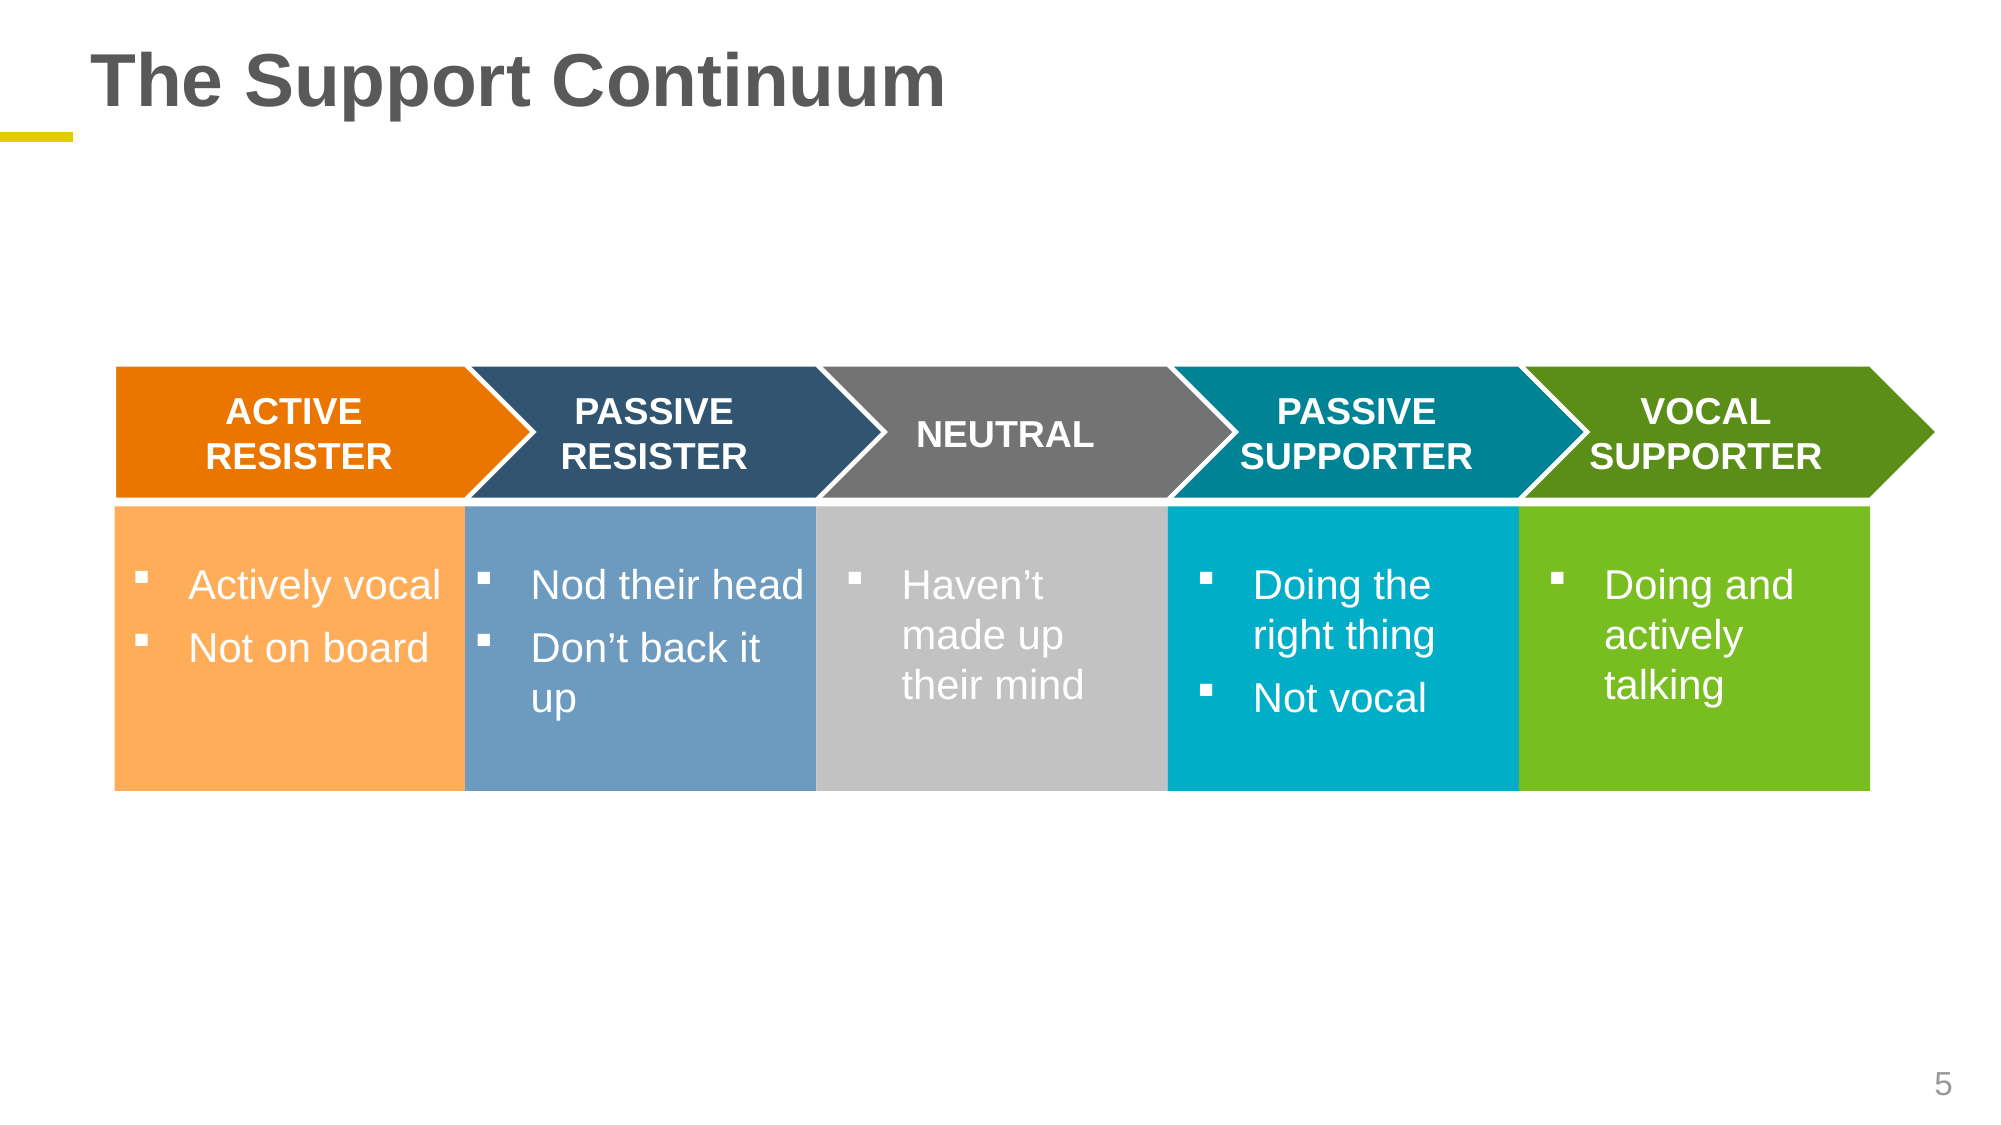

The Support Continuum

ACTIVE
RESISTER
PASSIVE
RESISTER
PASSIVE
SUPPORTER
VOCAL
SUPPORTER
NEUTRAL

Actively vocal
Not on board
Nod their head
Don’t back it up
Haven’t made up
their mind
Doing the right thing
Not vocal
Doing and actively talking